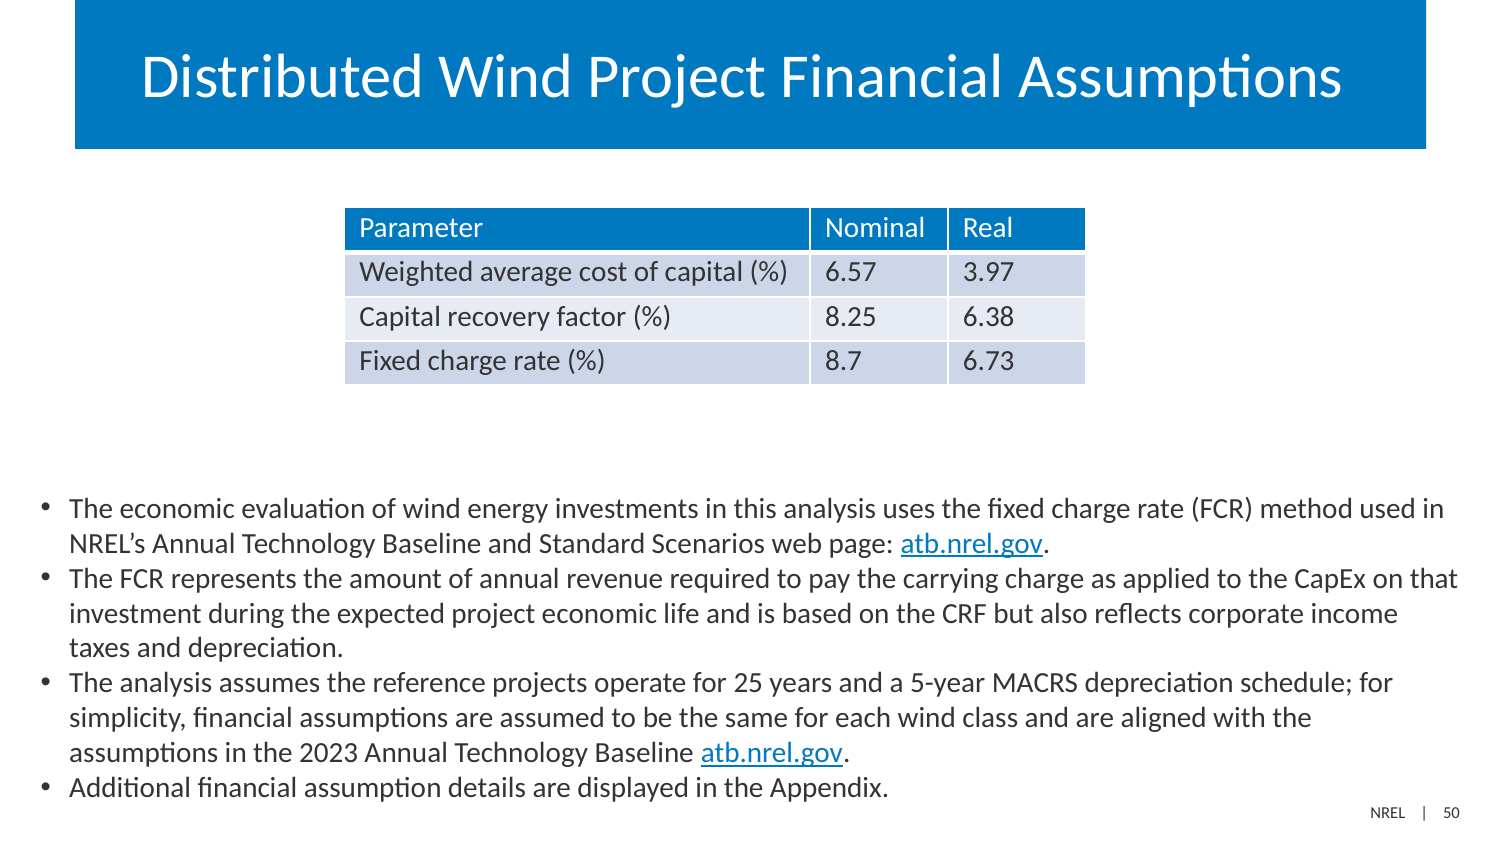

# Distributed Wind Project Financial Assumptions
| Parameter | Nominal | Real |
| --- | --- | --- |
| Weighted average cost of capital (%) | 6.57 | 3.97 |
| Capital recovery factor (%) | 8.25 | 6.38 |
| Fixed charge rate (%) | 8.7 | 6.73 |
The economic evaluation of wind energy investments in this analysis uses the fixed charge rate (FCR) method used in NREL’s Annual Technology Baseline and Standard Scenarios web page: atb.nrel.gov.
The FCR represents the amount of annual revenue required to pay the carrying charge as applied to the CapEx on that investment during the expected project economic life and is based on the CRF but also reflects corporate income taxes and depreciation.
The analysis assumes the reference projects operate for 25 years and a 5-year MACRS depreciation schedule; for simplicity, financial assumptions are assumed to be the same for each wind class and are aligned with the assumptions in the 2023 Annual Technology Baseline atb.nrel.gov.
Additional financial assumption details are displayed in the Appendix.